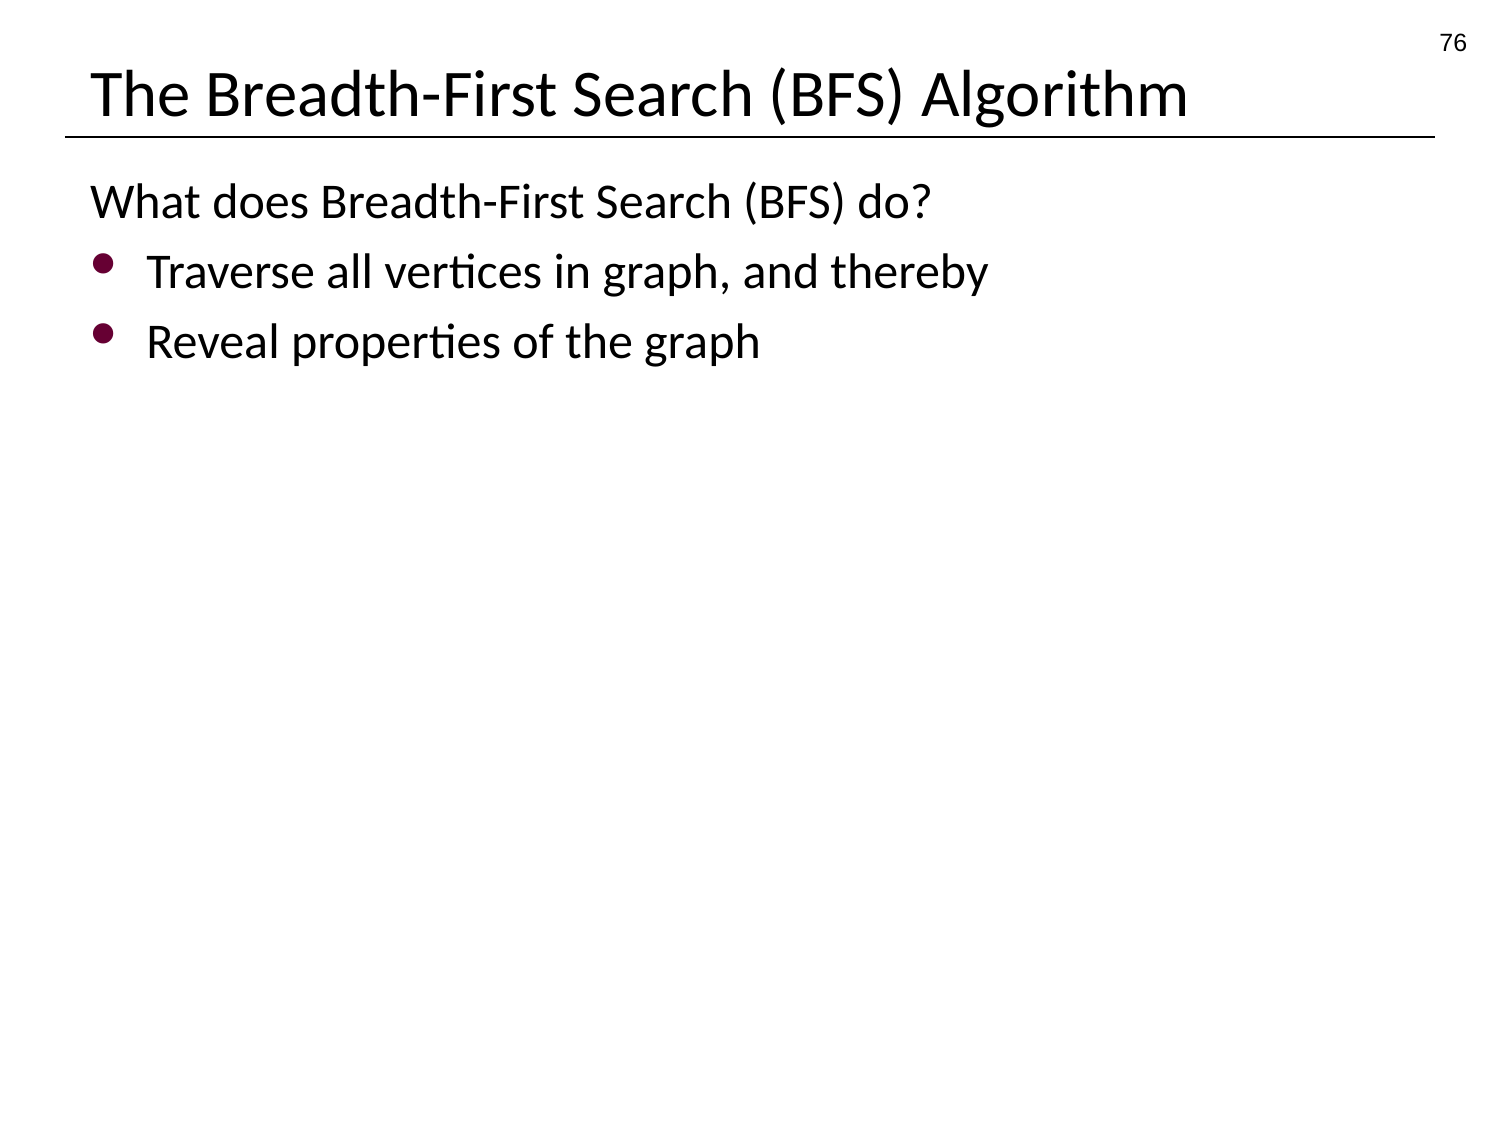

76
# The Breadth-First Search (BFS) Algorithm
What does Breadth-First Search (BFS) do?
Traverse all vertices in graph, and thereby
Reveal properties of the graph